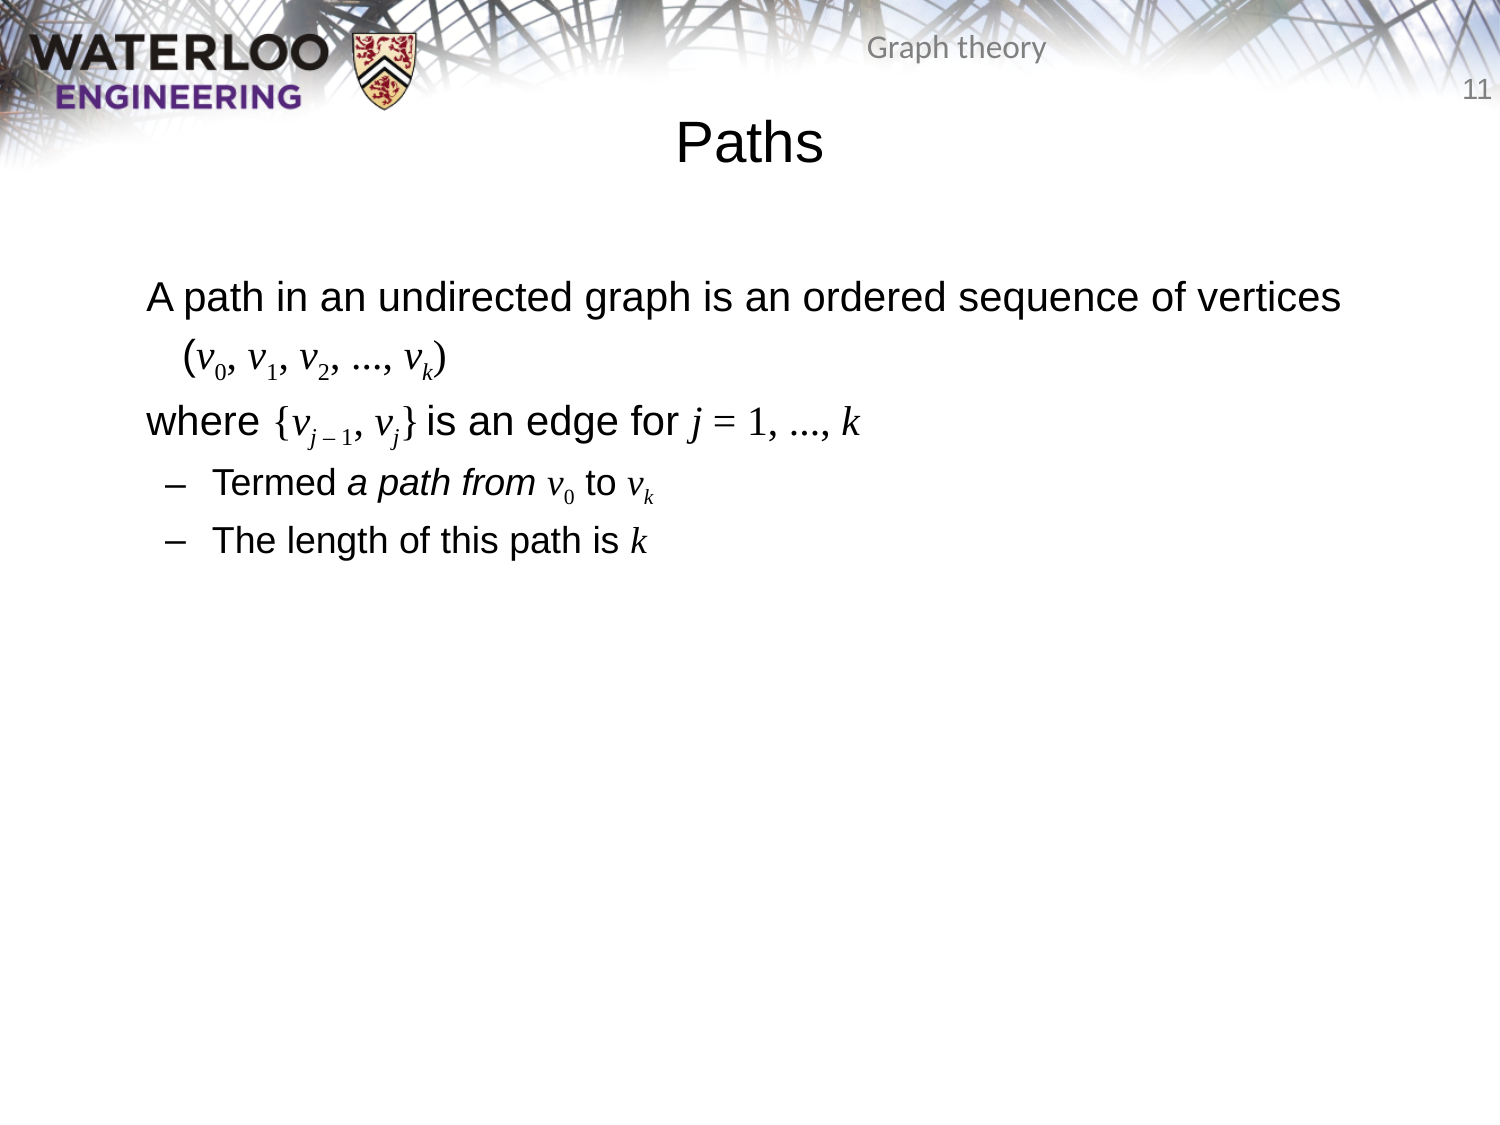

# Paths
	A path in an undirected graph is an ordered sequence of vertices
        (v0, v1, v2, ..., vk)
	where {vj – 1, vj} is an edge for j = 1, ..., k
Termed a path from v0 to vk
The length of this path is k